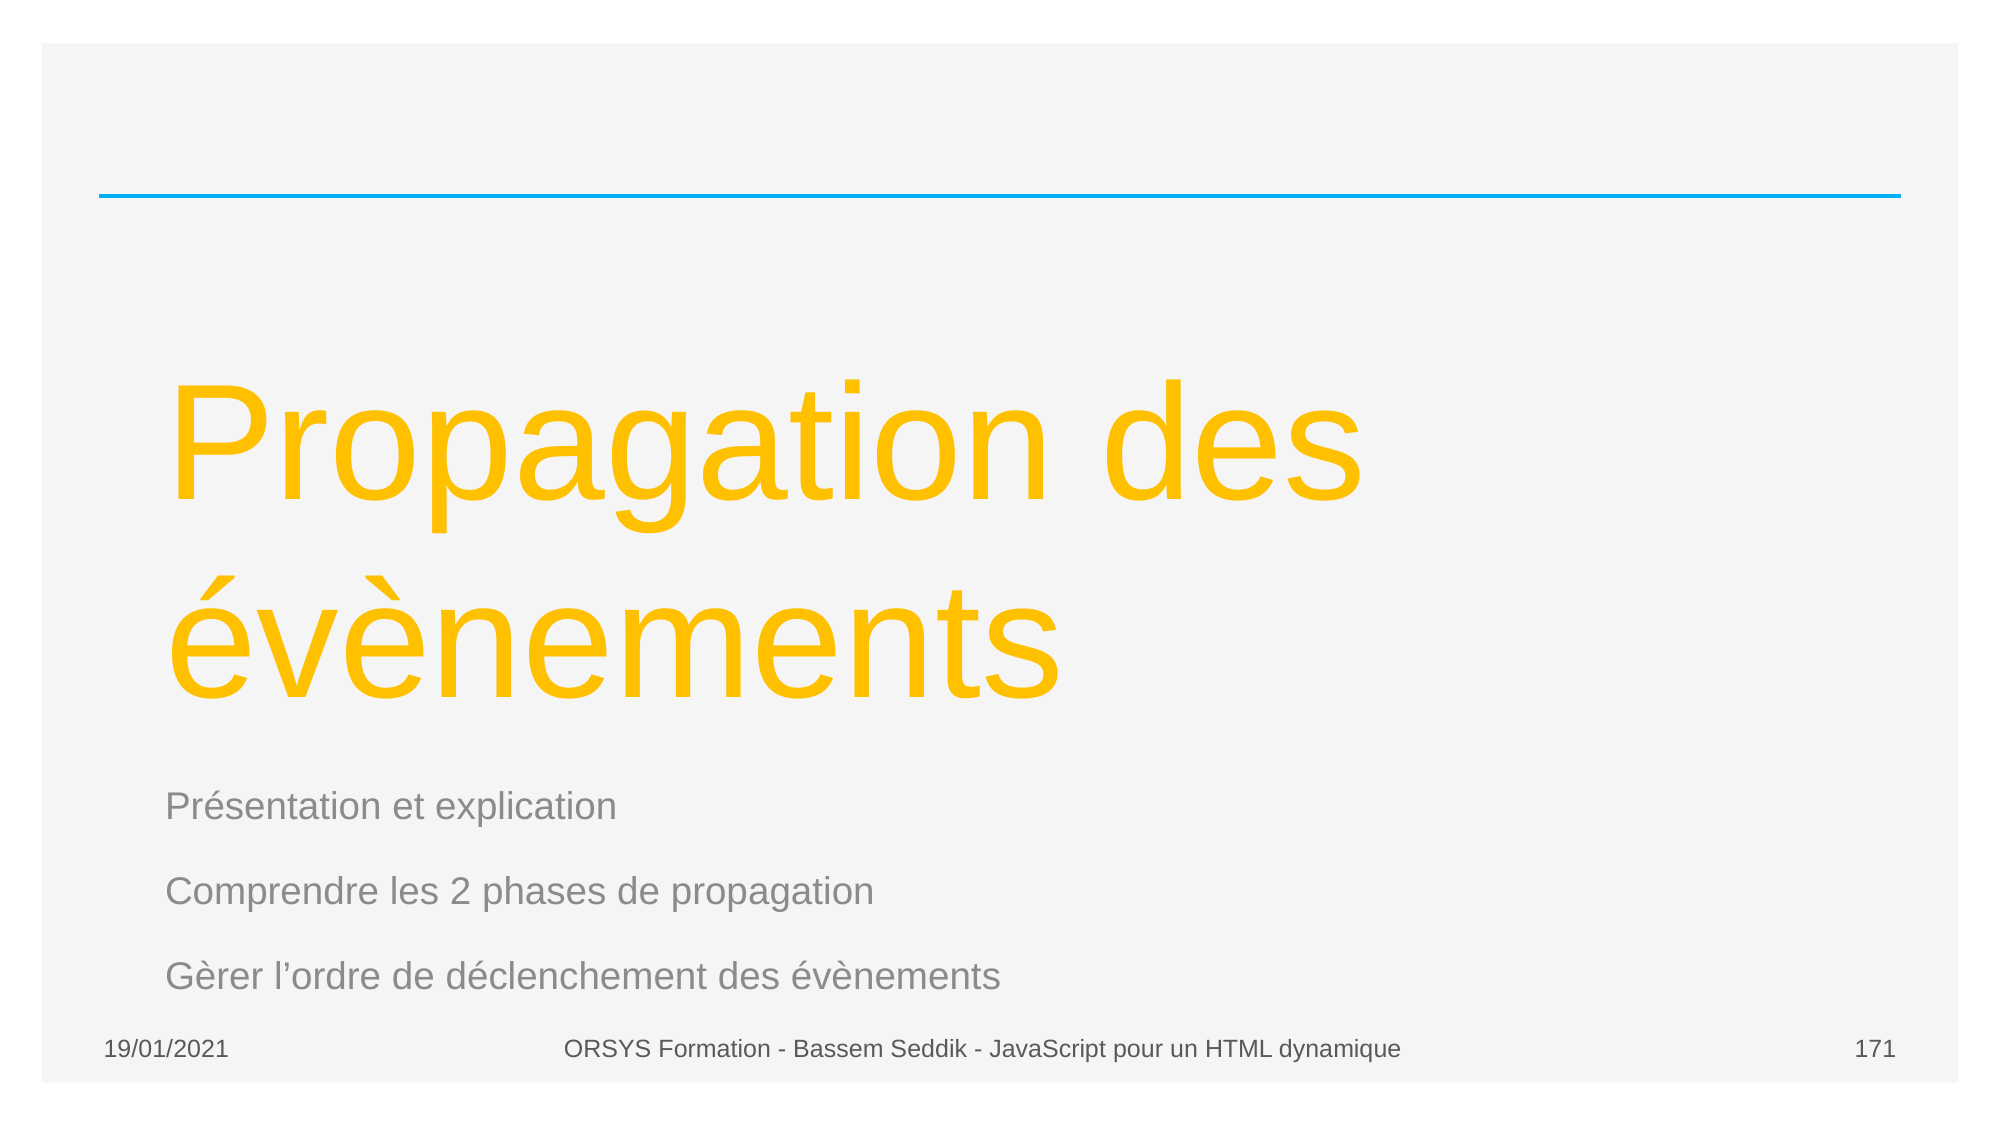

# Propagation des évènements
Présentation et explication
Comprendre les 2 phases de propagation
Gèrer l’ordre de déclenchement des évènements
19/01/2021
ORSYS Formation - Bassem Seddik - JavaScript pour un HTML dynamique
171